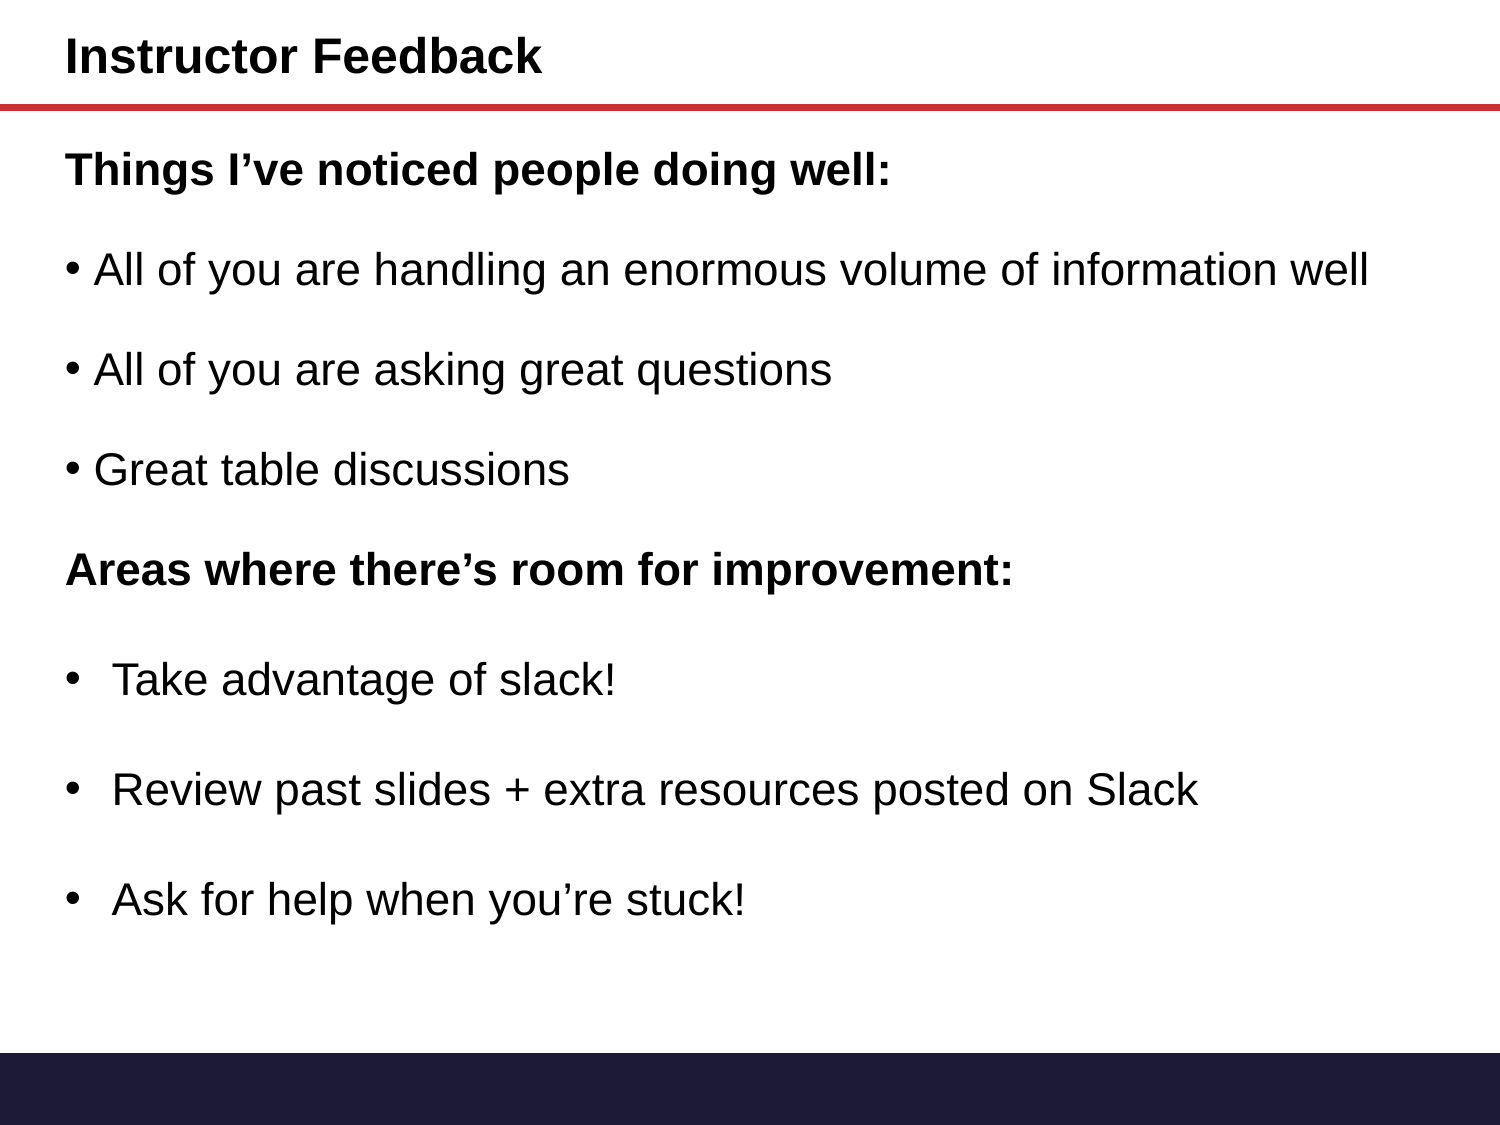

Instructor Feedback
Things I’ve noticed people doing well:

 All of you are handling an enormous volume of information well

 All of you are asking great questions

 Great table discussions

Areas where there’s room for improvement:

Take advantage of slack!

Review past slides + extra resources posted on Slack

Ask for help when you’re stuck!